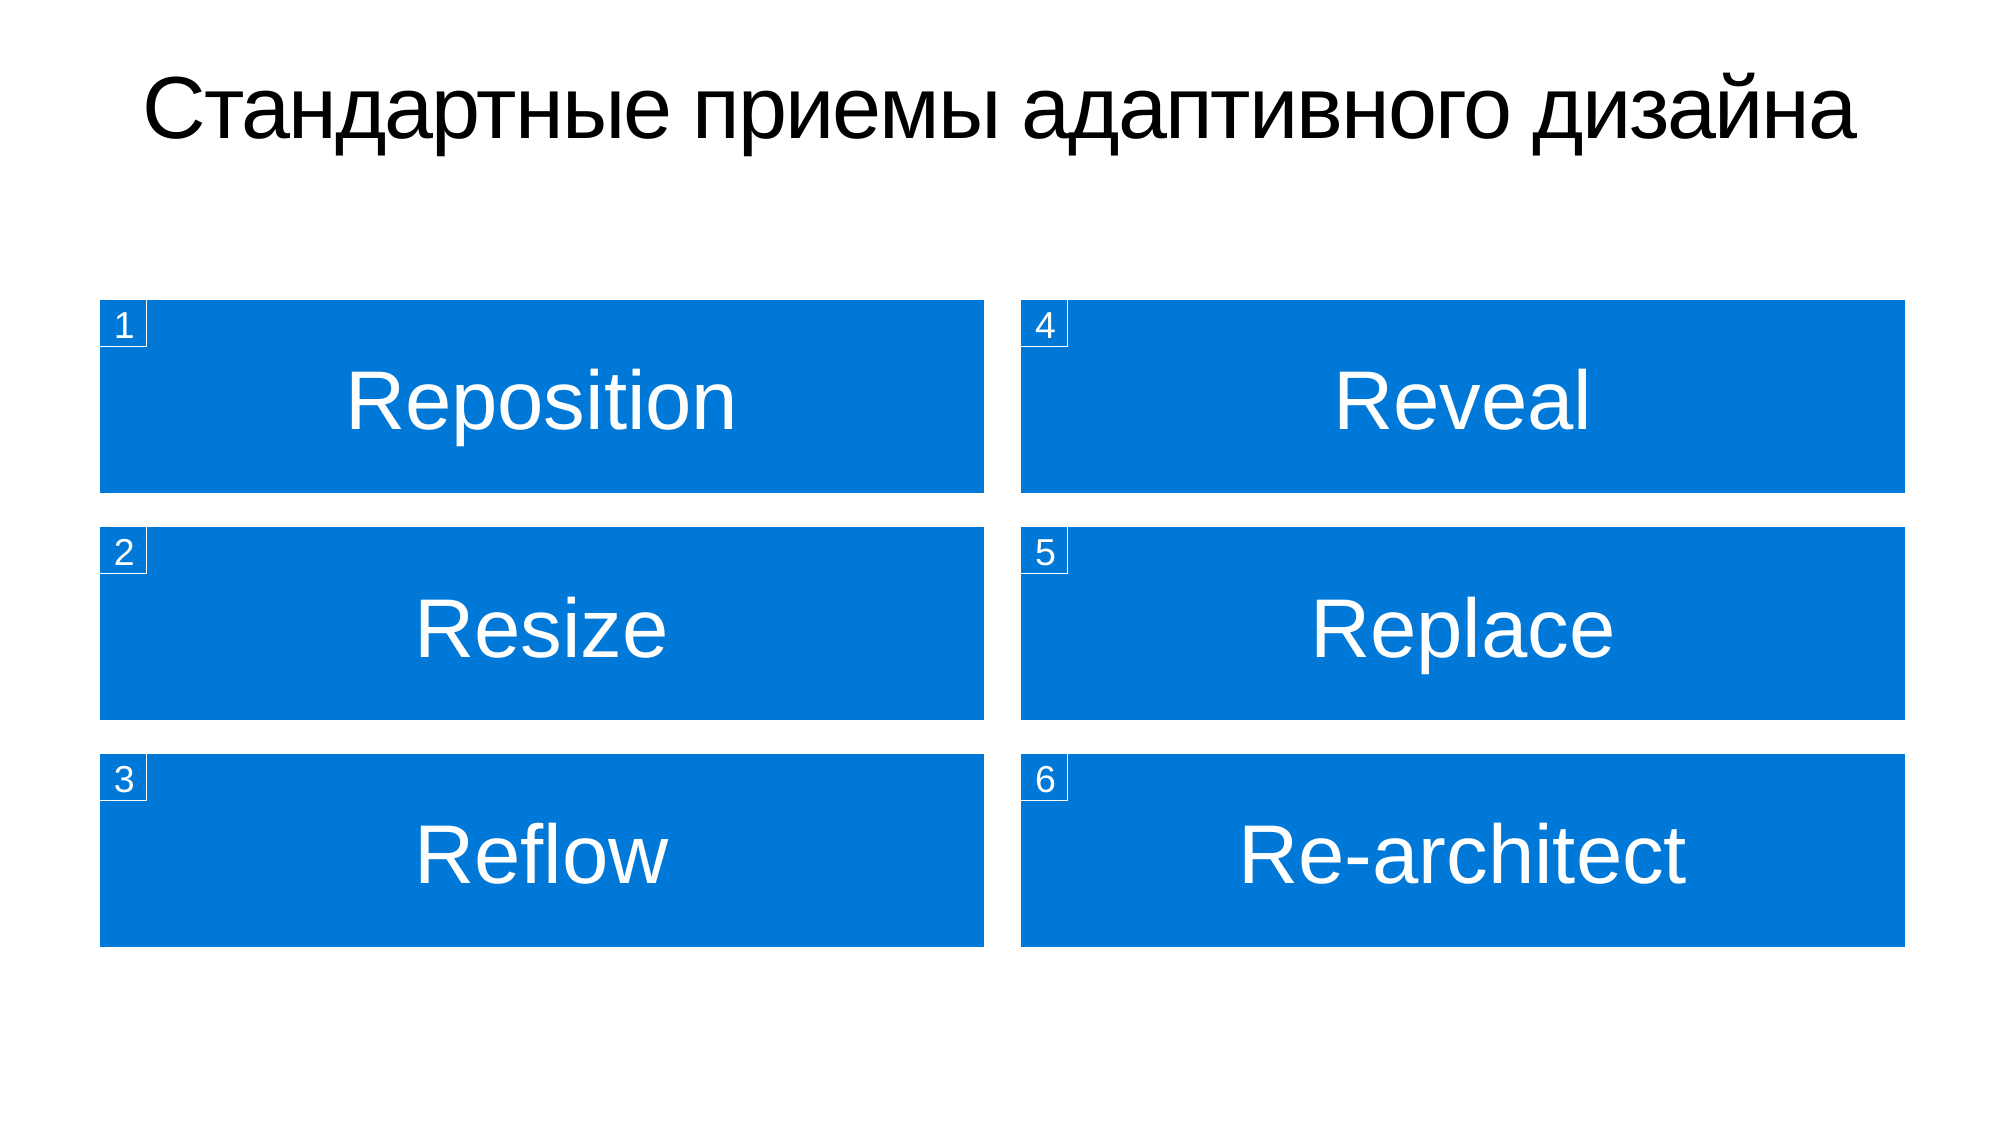

# Стандартные приемы адаптивного дизайна
1
Reposition
4
Reveal
2
Resize
5
Replace
Reflow
3
6
Re-architect